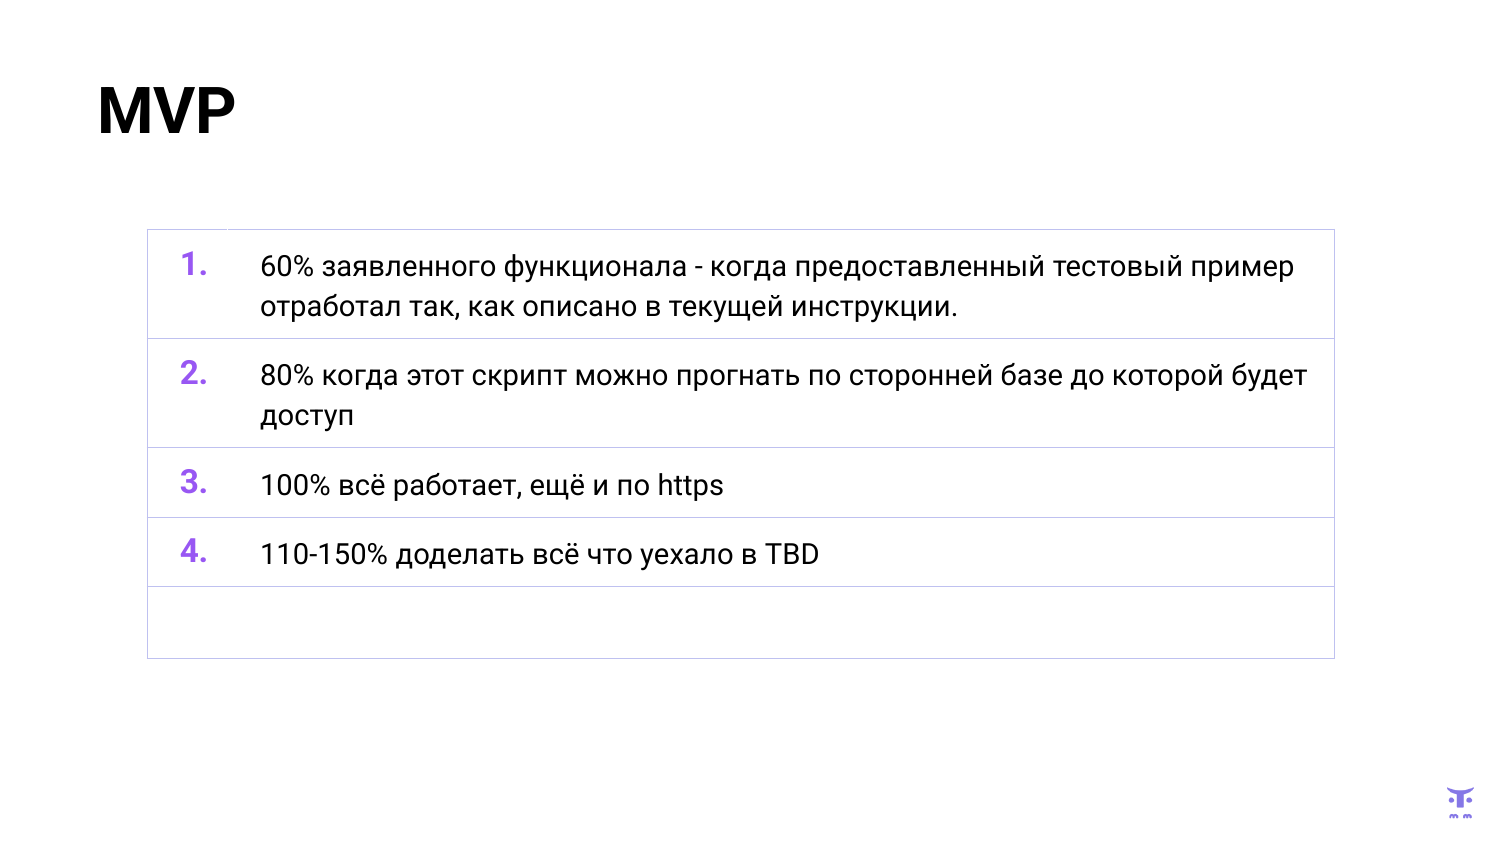

# MVP
| 1. | 60% заявленного функционала - когда предоставленный тестовый пример отработал так, как описано в текущей инструкции. |
| --- | --- |
| 2. | 80% когда этот скрипт можно прогнать по сторонней базе до которой будет доступ |
| 3. | 100% всё работает, ещё и по https |
| 4. | 110-150% доделать всё что уехало в TBD |
|  |  |